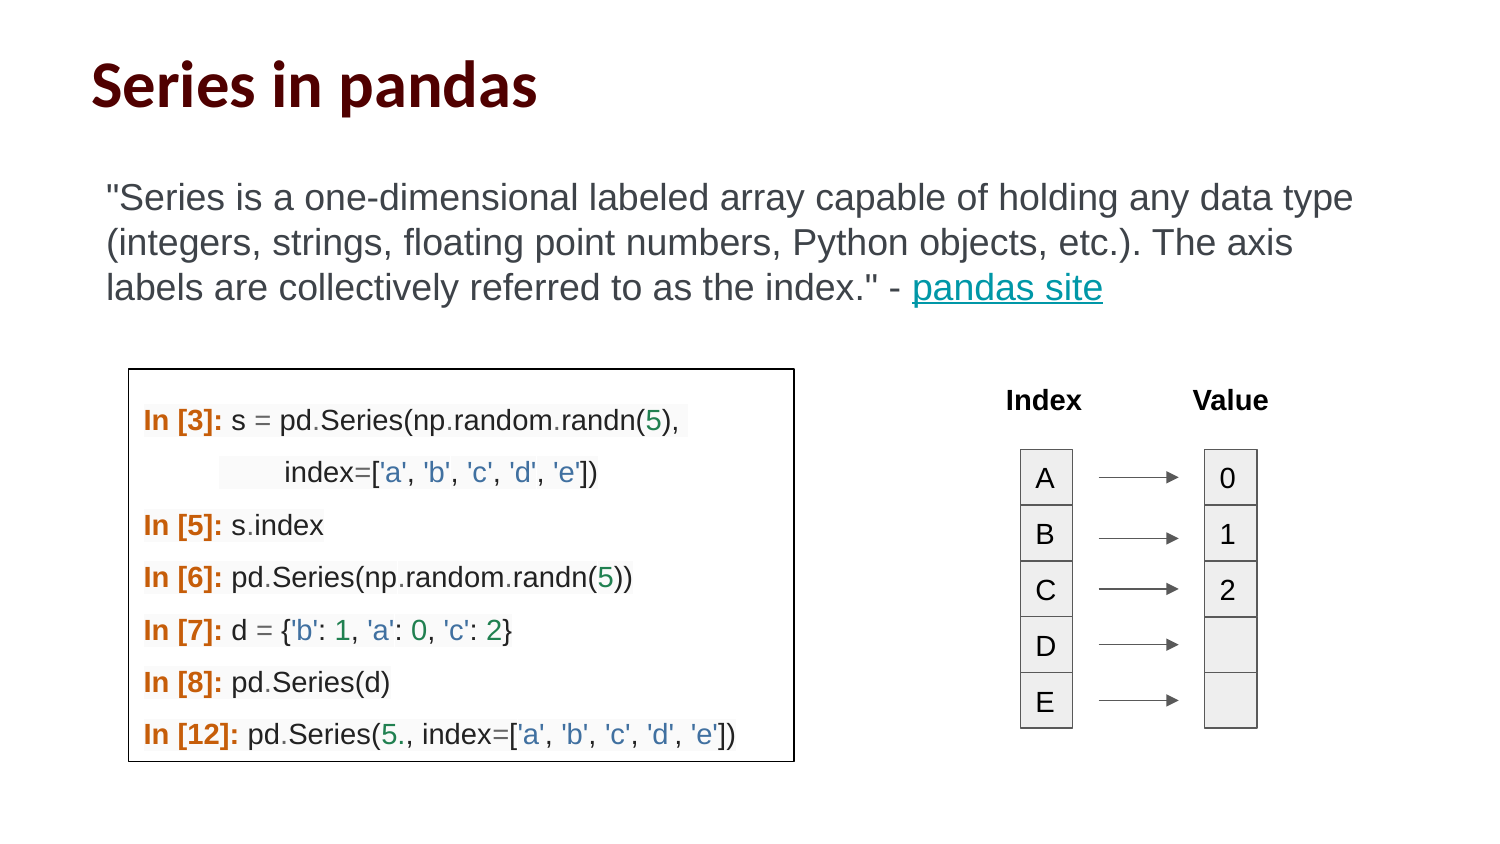

Series in pandas
"Series is a one-dimensional labeled array capable of holding any data type (integers, strings, floating point numbers, Python objects, etc.). The axis labels are collectively referred to as the index." - pandas site
Index
Value
In [3]: s = pd.Series(np.random.randn(5),
        index=['a', 'b', 'c', 'd', 'e'])
In [5]: s.index
In [6]: pd.Series(np.random.randn(5))
In [7]: d = {'b': 1, 'a': 0, 'c': 2}
In [8]: pd.Series(d)
In [12]: pd.Series(5., index=['a', 'b', 'c', 'd', 'e'])
A
0
B
1
C
2
D

E